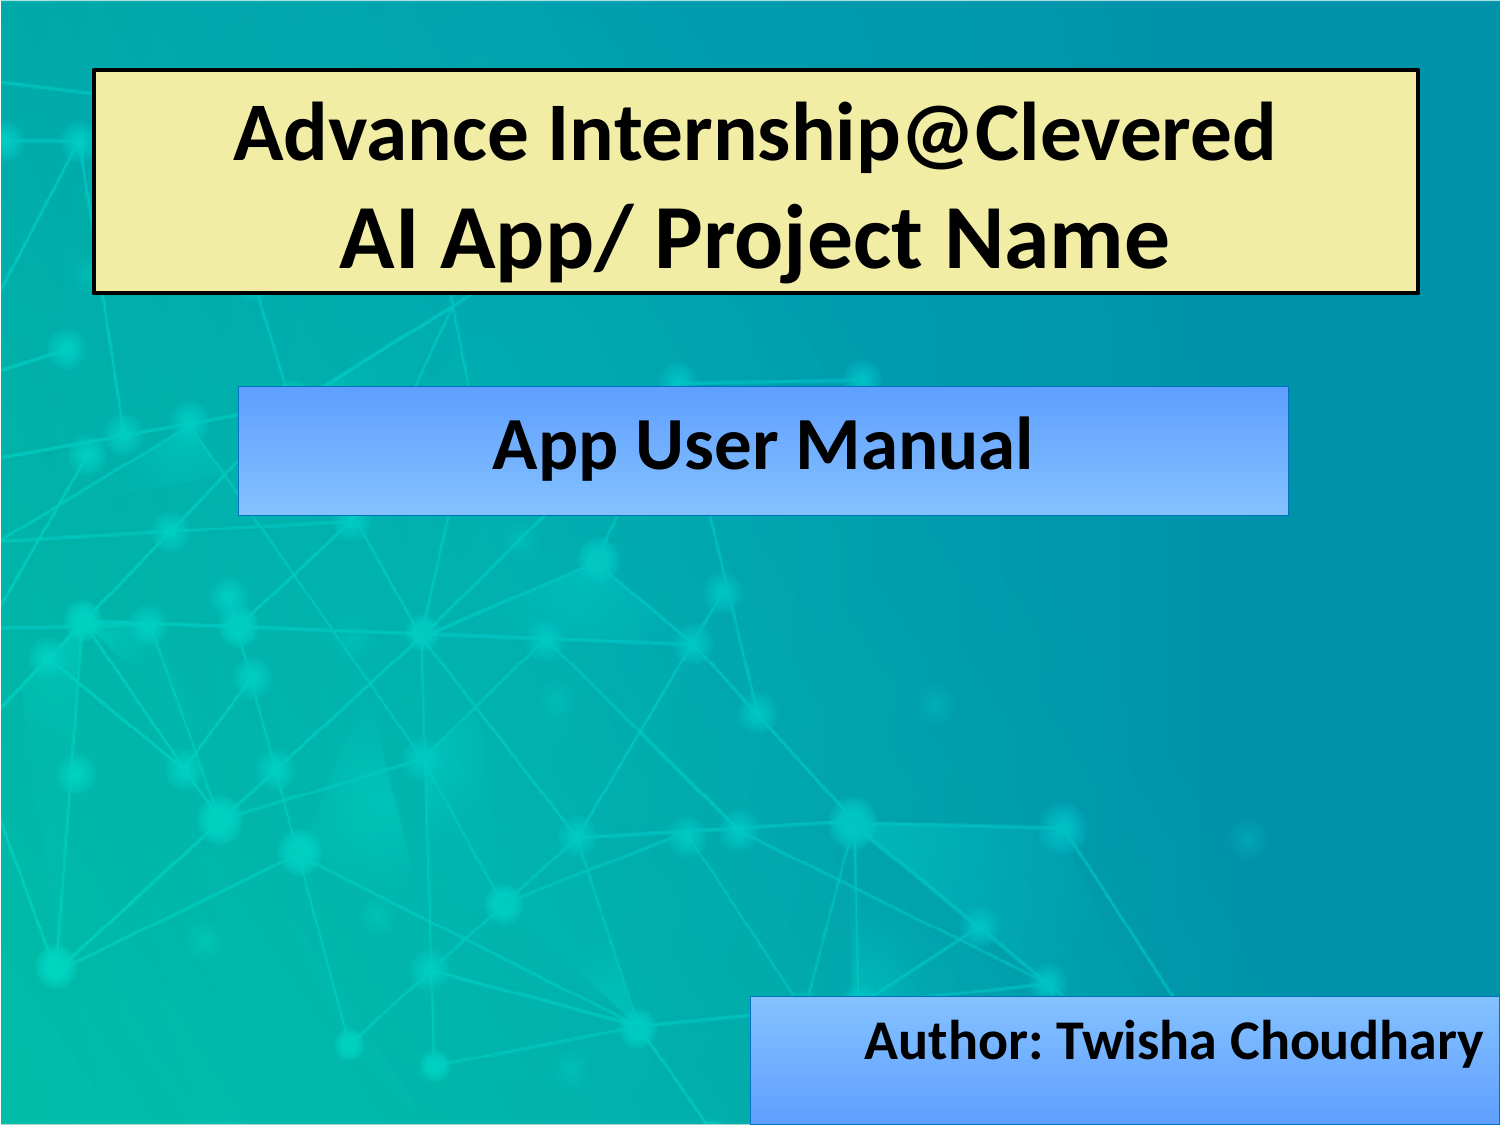

Advance Internship@Clevered
AI App/ Project Name
App User Manual
Author: Twisha Choudhary